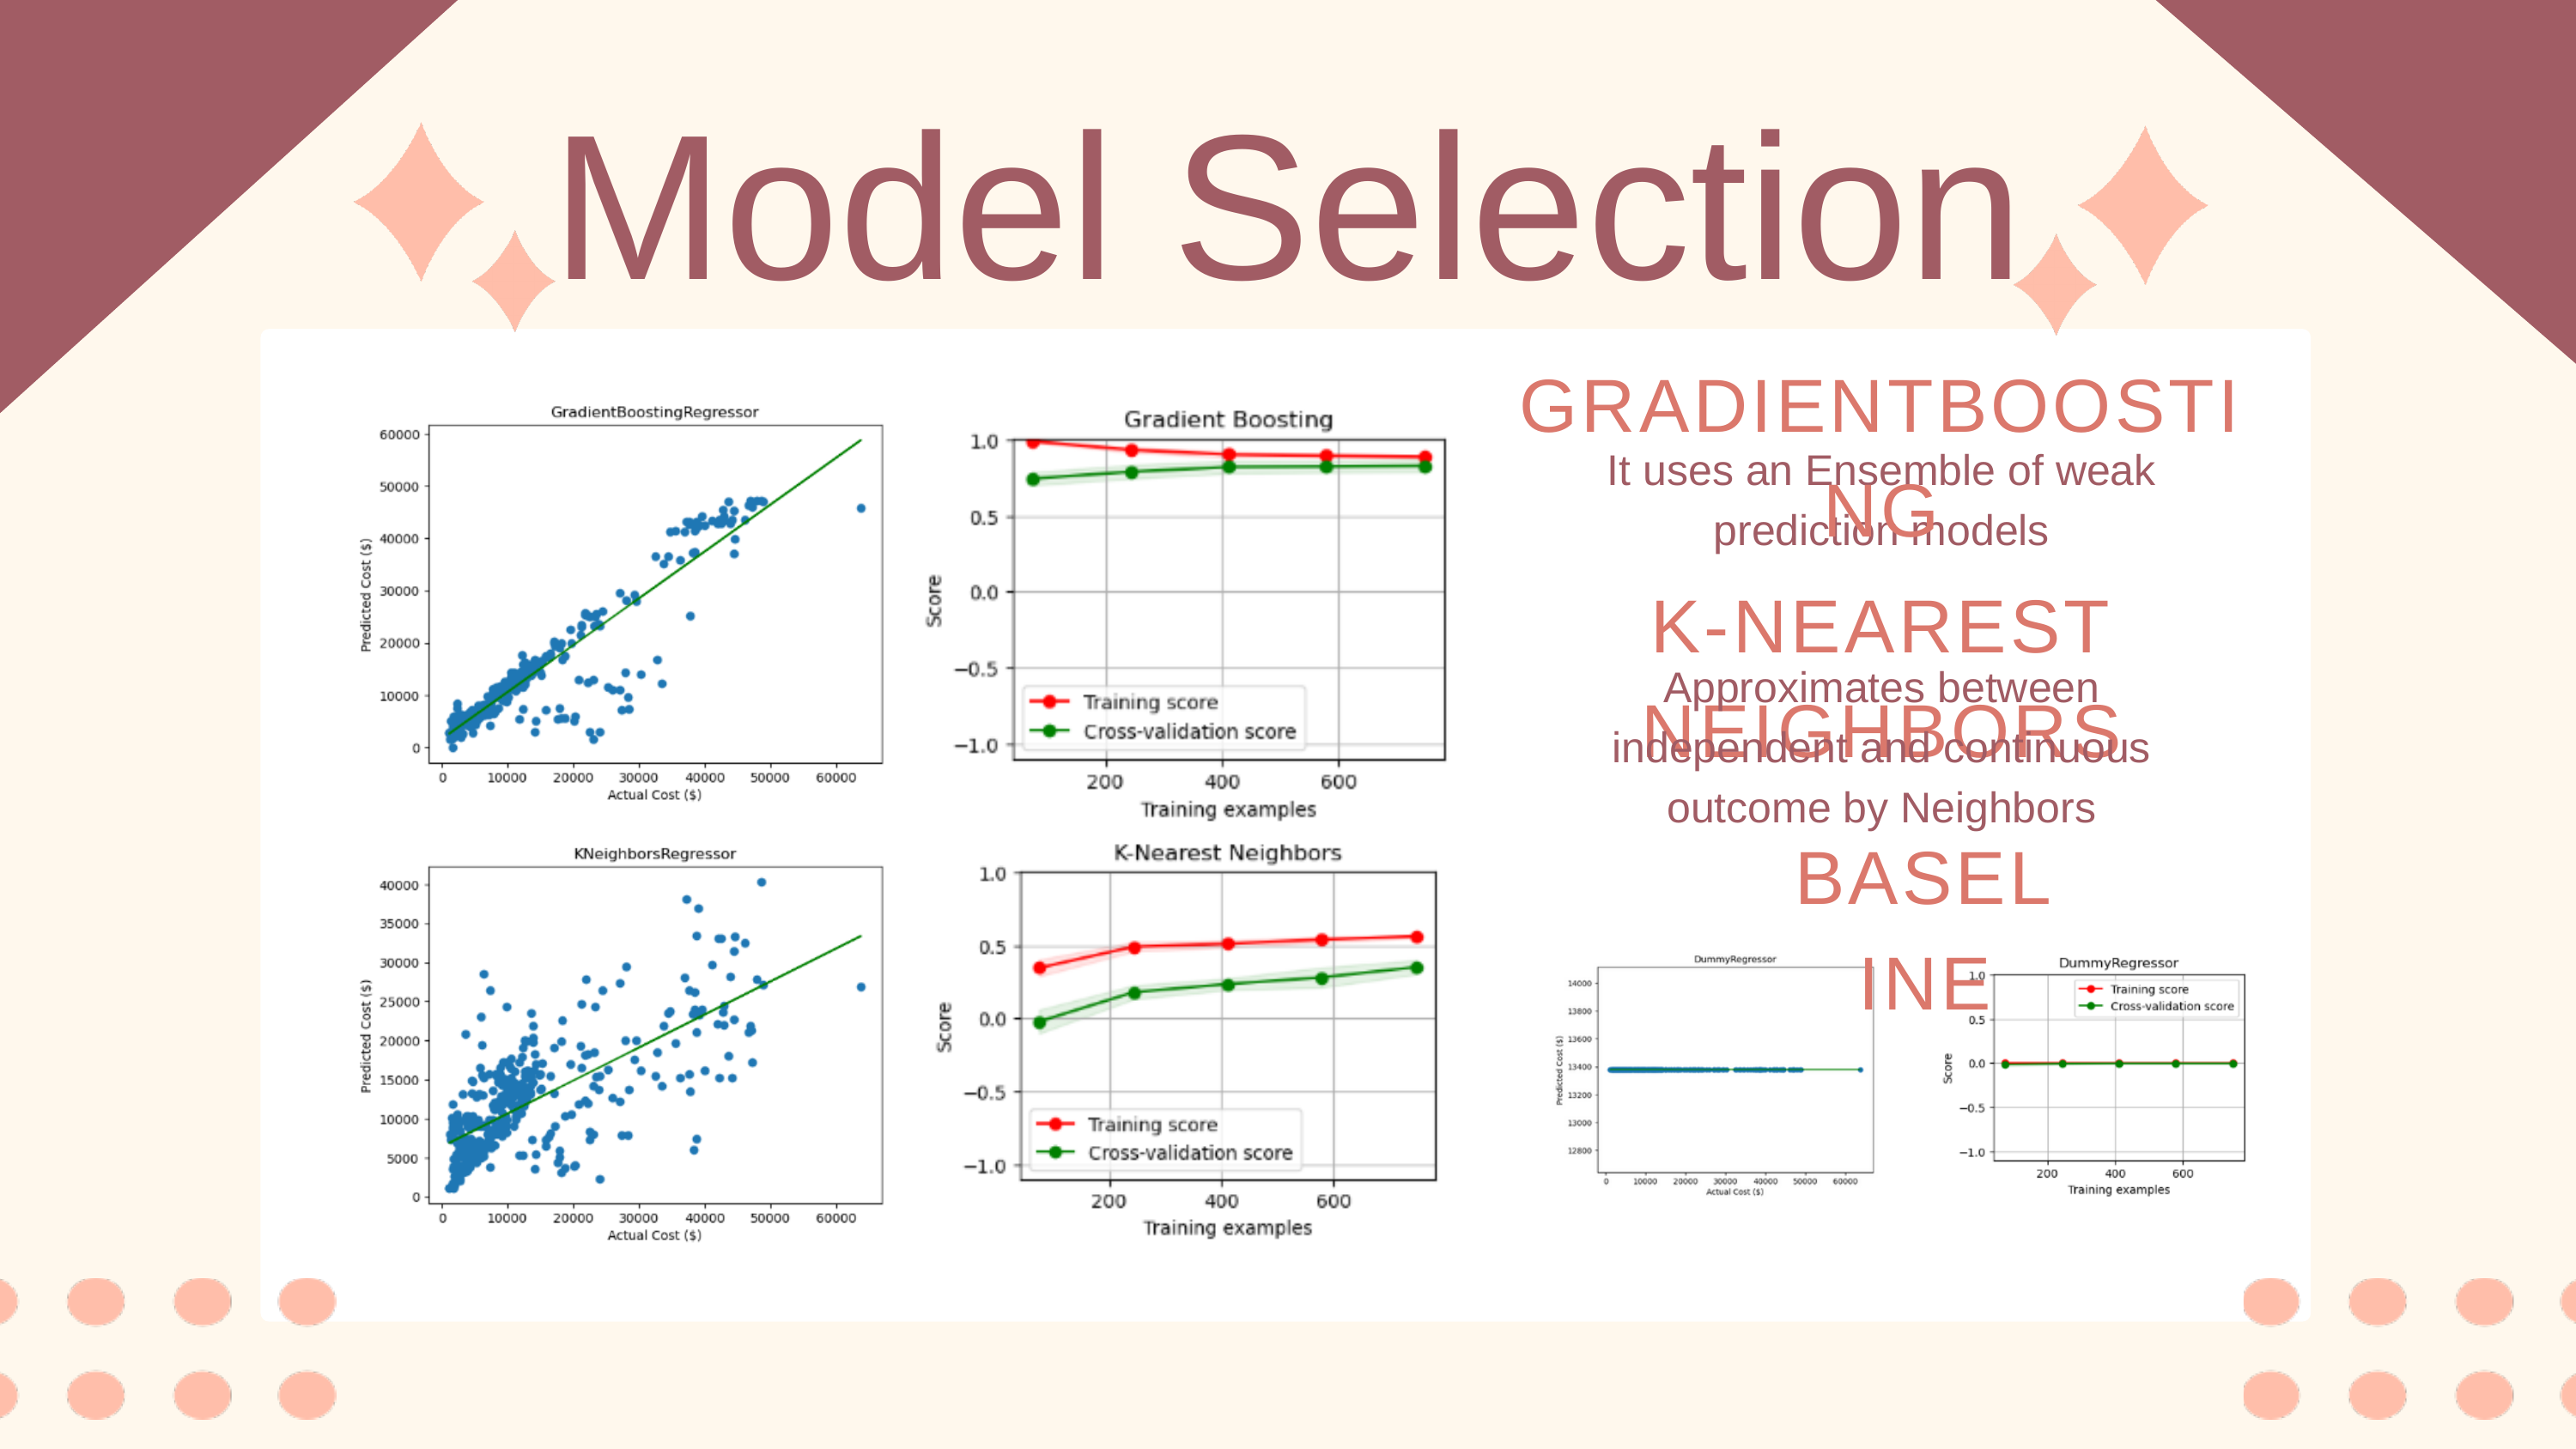

Model Selection

GRADIENTBOOSTING

It uses an Ensemble of weak prediction models
K-NEAREST NEIGHBORS
Approximates between independent and continuous outcome by Neighbors
BASELINE